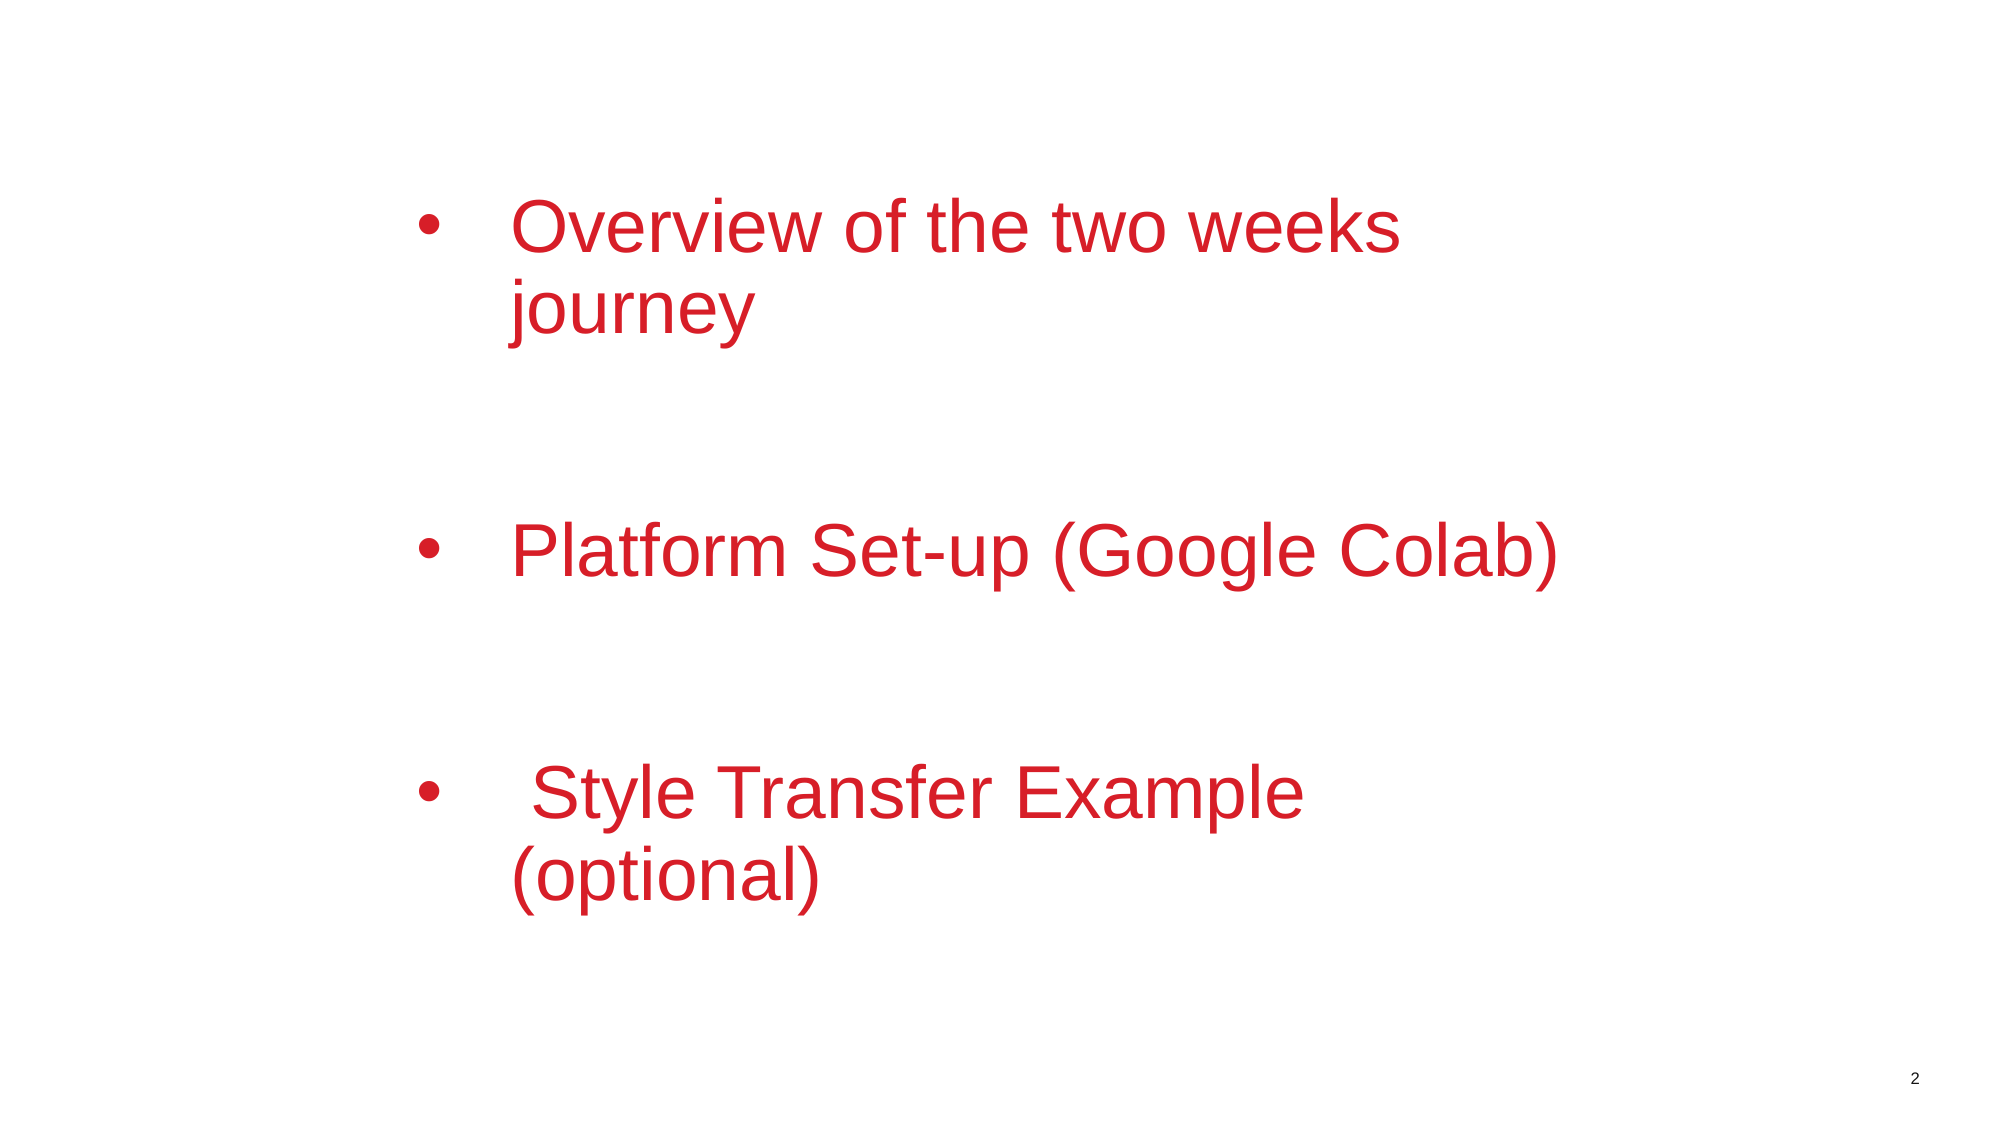

Overview of the two weeks journey

Platform Set-up (Google Colab)

 Style Transfer Example (optional)
2